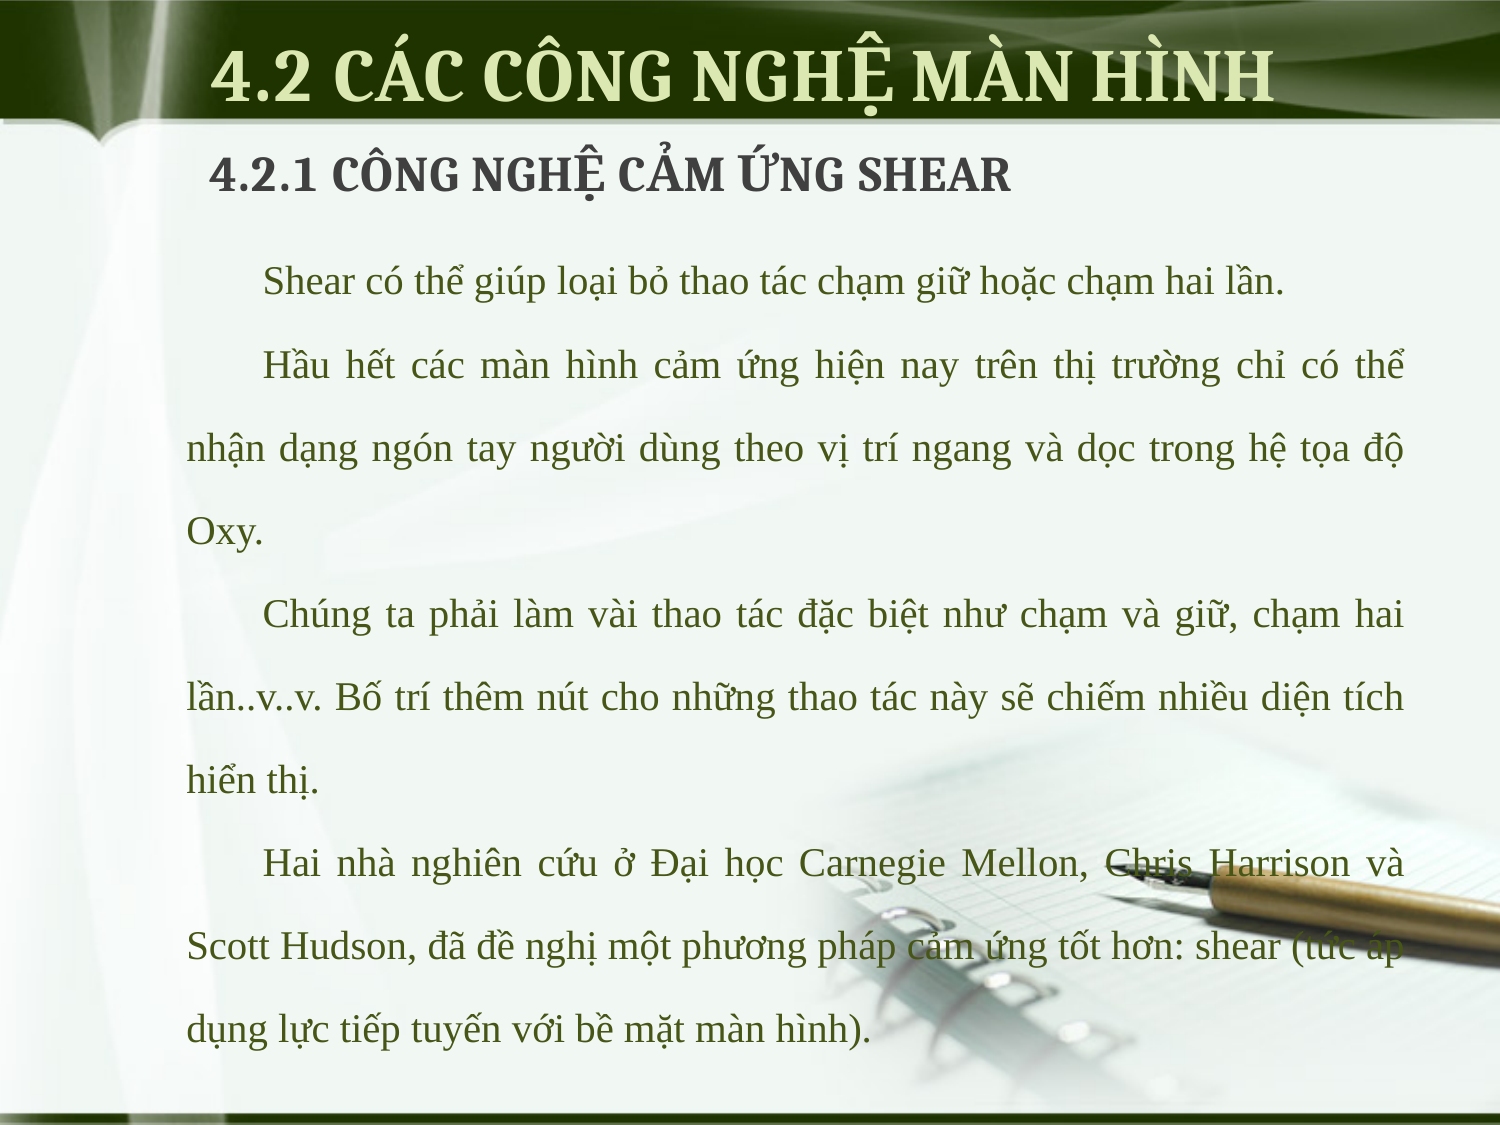

# 4.2 CÁC CÔNG NGHỆ MÀN HÌNH
4.2.1 CÔNG NGHỆ CẢM ỨNG SHEAR
Shear có thể giúp loại bỏ thao tác chạm giữ hoặc chạm hai lần.
Hầu hết các màn hình cảm ứng hiện nay trên thị trường chỉ có thể nhận dạng ngón tay người dùng theo vị trí ngang và dọc trong hệ tọa độ Oxy.
Chúng ta phải làm vài thao tác đặc biệt như chạm và giữ, chạm hai lần..v..v. Bố trí thêm nút cho những thao tác này sẽ chiếm nhiều diện tích hiển thị.
Hai nhà nghiên cứu ở Đại học Carnegie Mellon, Chris Harrison và Scott Hudson, đã đề nghị một phương pháp cảm ứng tốt hơn: shear (tức áp dụng lực tiếp tuyến với bề mặt màn hình).